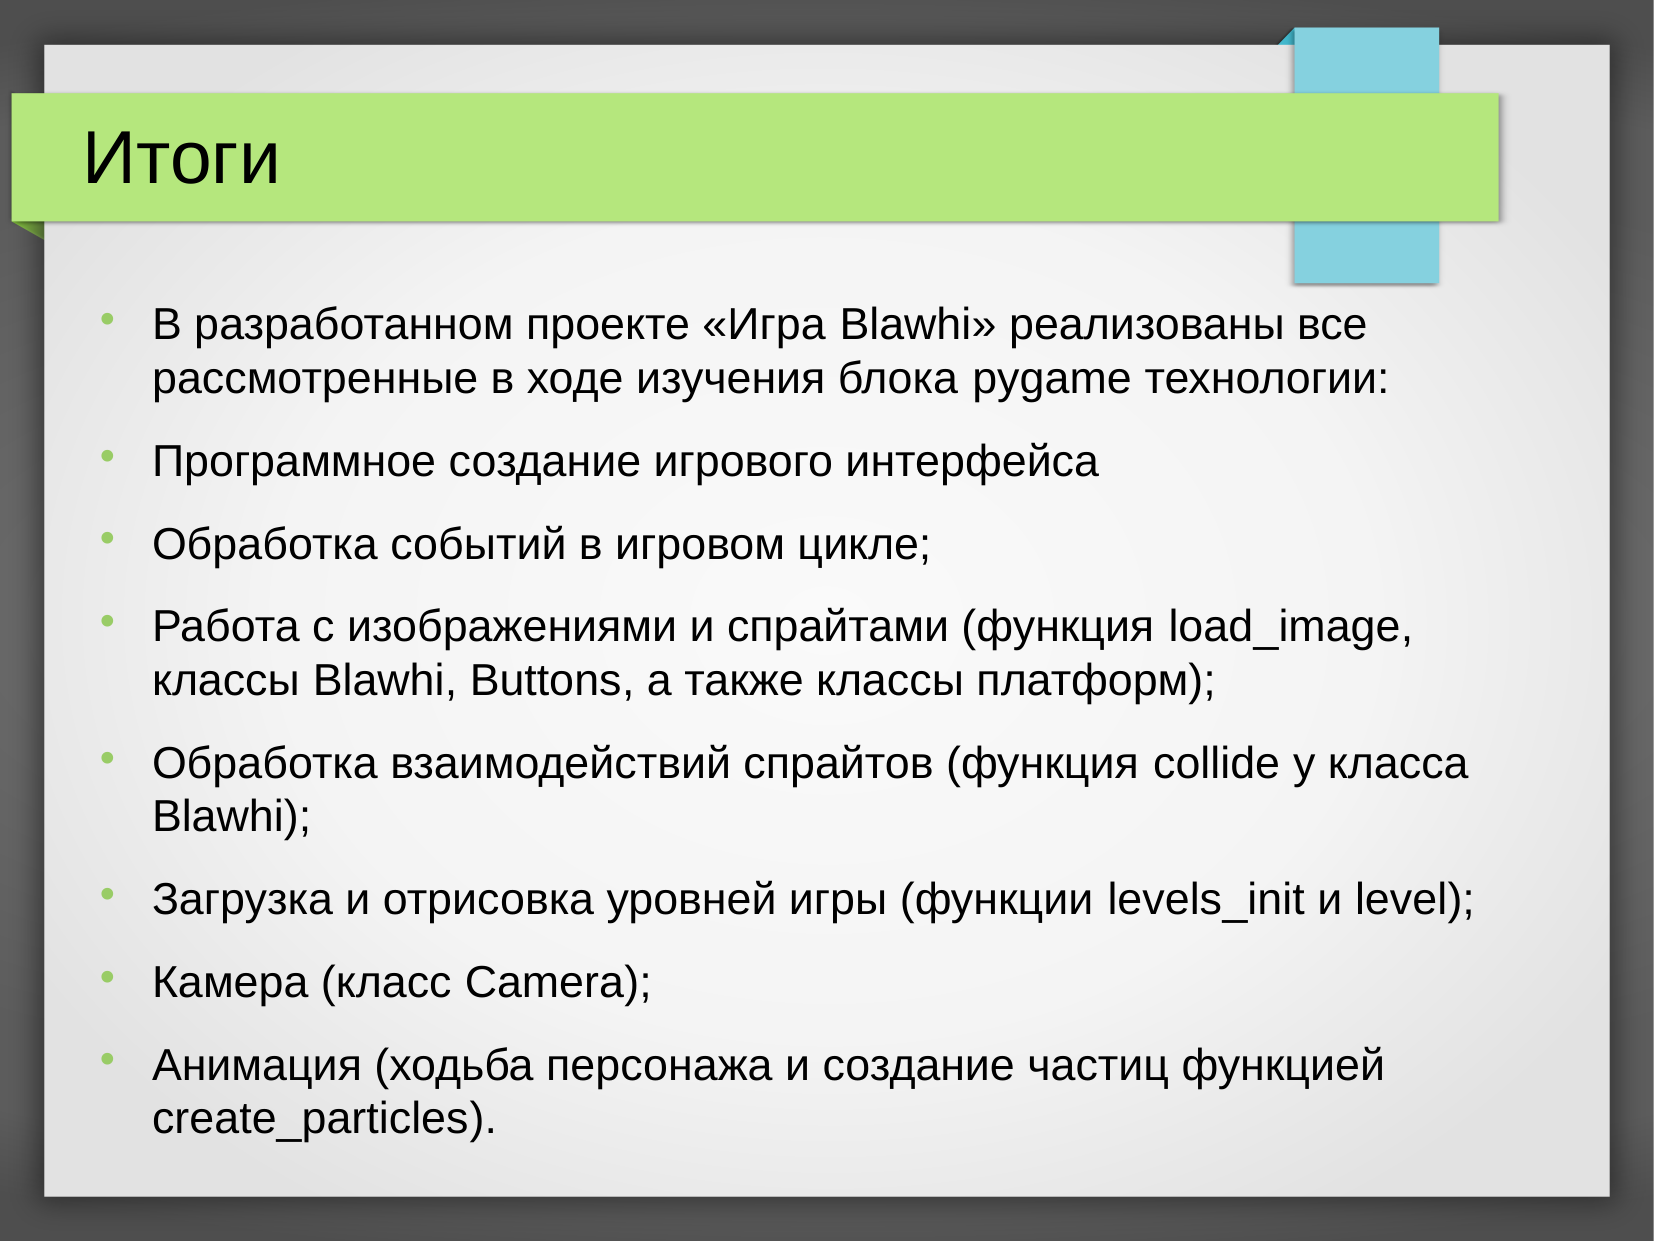

Итоги
В разработанном проекте «Игра Blawhi» реализованы все рассмотренные в ходе изучения блока pygame технологии:
Программное создание игрового интерфейса
Обработка событий в игровом цикле;
Работа с изображениями и спрайтами (функция load_image, классы Blawhi, Buttons, а также классы платформ);
Обработка взаимодействий спрайтов (функция collide у класса Blawhi);
Загрузка и отрисовка уровней игры (функции levels_init и level);
Камера (класс Camera);
Анимация (ходьба персонажа и создание частиц функцией create_particles).